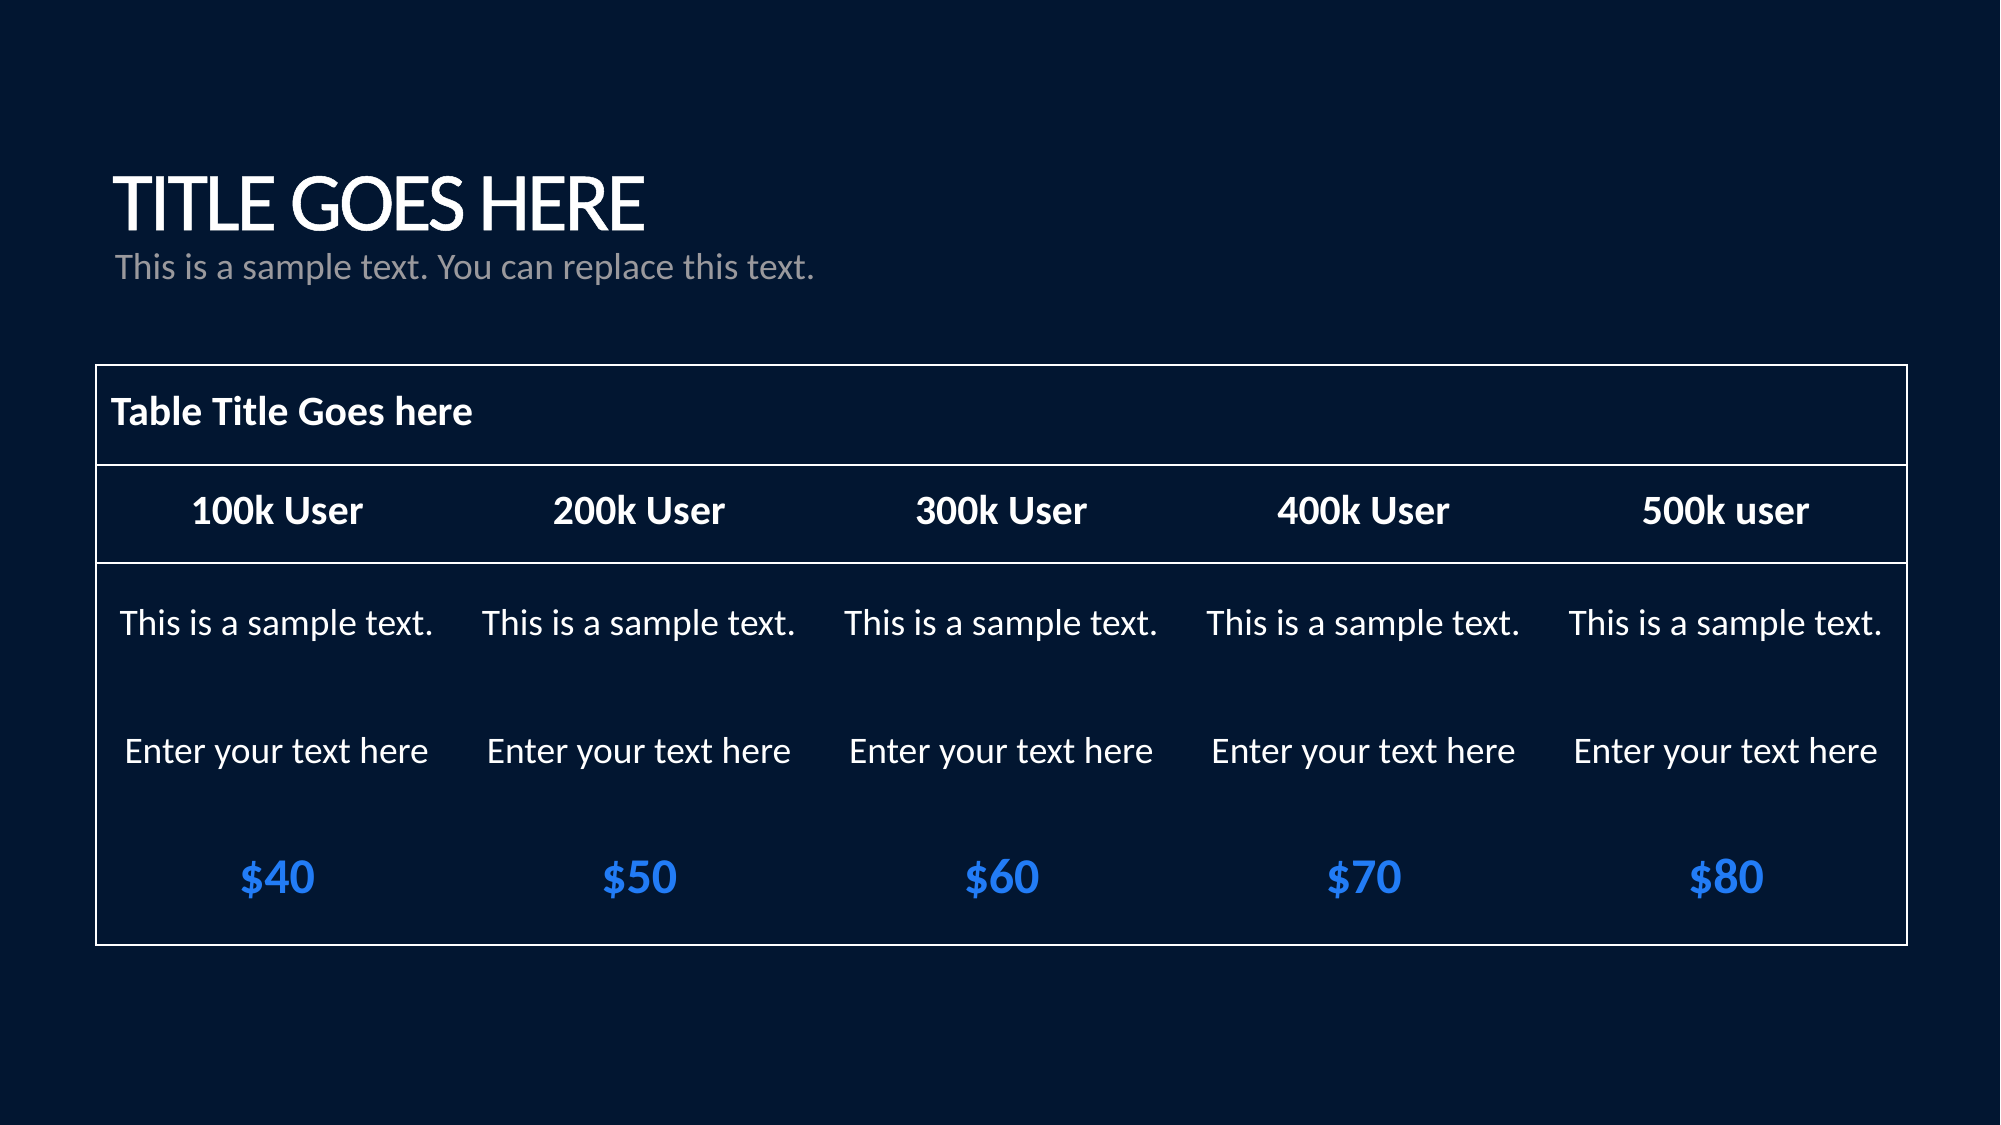

Title Goes Here
This is a sample text. You can replace this text.
| Table Title Goes here |  |  |  |  |
| --- | --- | --- | --- | --- |
| 100k User | 200k User | 300k User | 400k User | 500k user |
| This is a sample text. | This is a sample text. | This is a sample text. | This is a sample text. | This is a sample text. |
| Enter your text here | Enter your text here | Enter your text here | Enter your text here | Enter your text here |
| $40 | $50 | $60 | $70 | $80 |